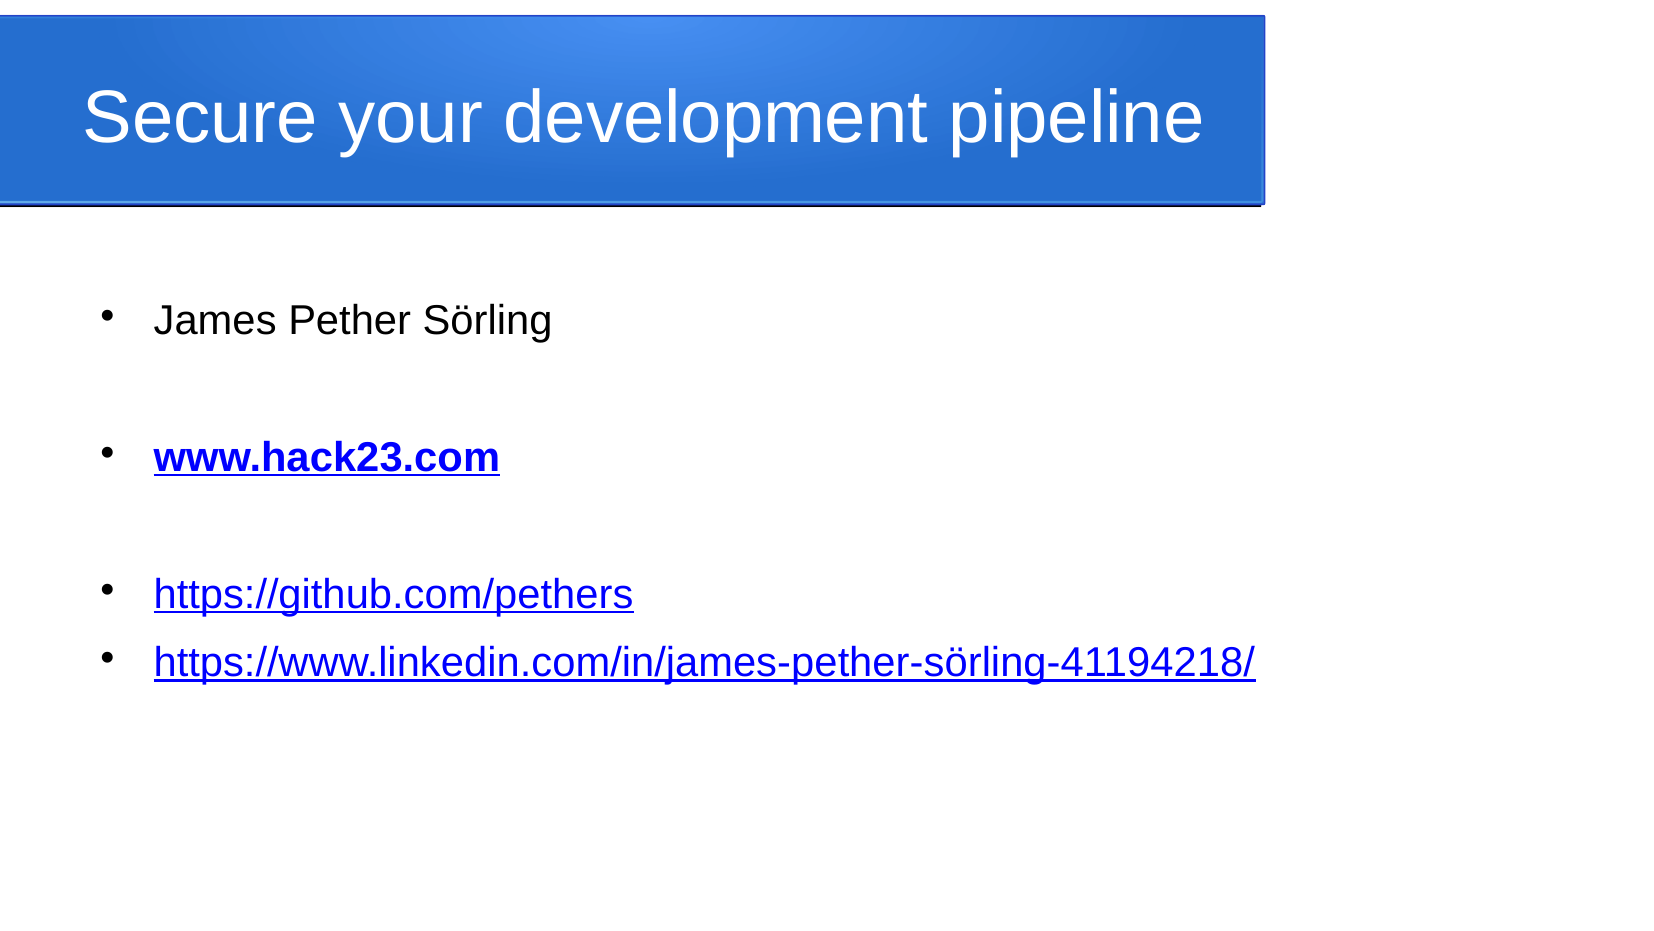

Secure your development pipeline

James Pether Sörling

www.hack23.com

https://github.com/pethers
https://www.linkedin.com/in/james-pether-sörling-41194218/